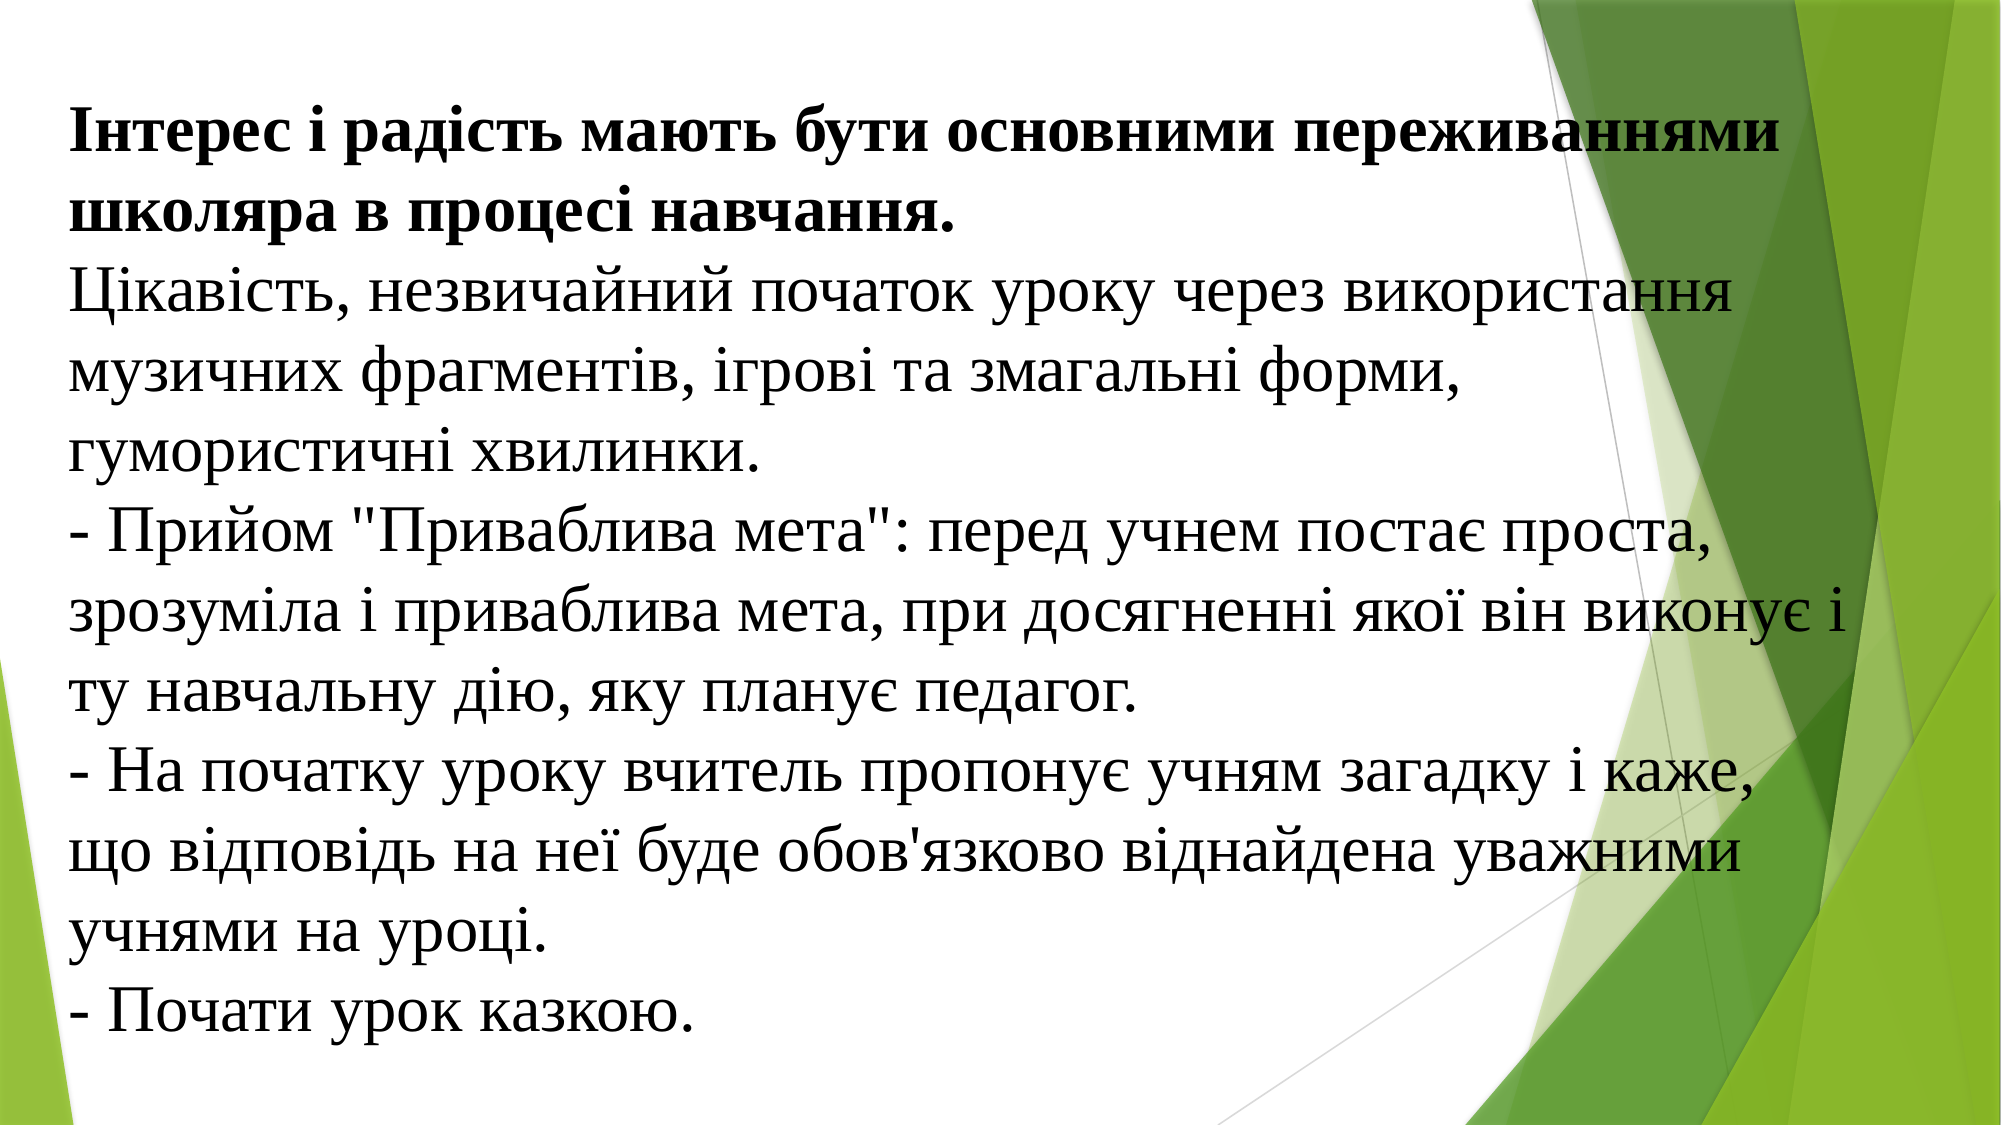

Інтерес і радість мають бути основними переживаннями школяра в процесі навчання.
Цікавість, незвичайний початок уроку через використання музичних фрагментів, ігрові та змагальні форми, гумористичні хвилинки.
- Прийом "Приваблива мета": перед учнем постає проста, зрозуміла і приваблива мета, при досягненні якої він виконує і ту навчальну дію, яку планує педагог.
- На початку уроку вчитель пропонує учням загадку і каже, що відповідь на неї буде обов'язково віднайдена уважними учнями на уроці.
- Почати урок казкою.